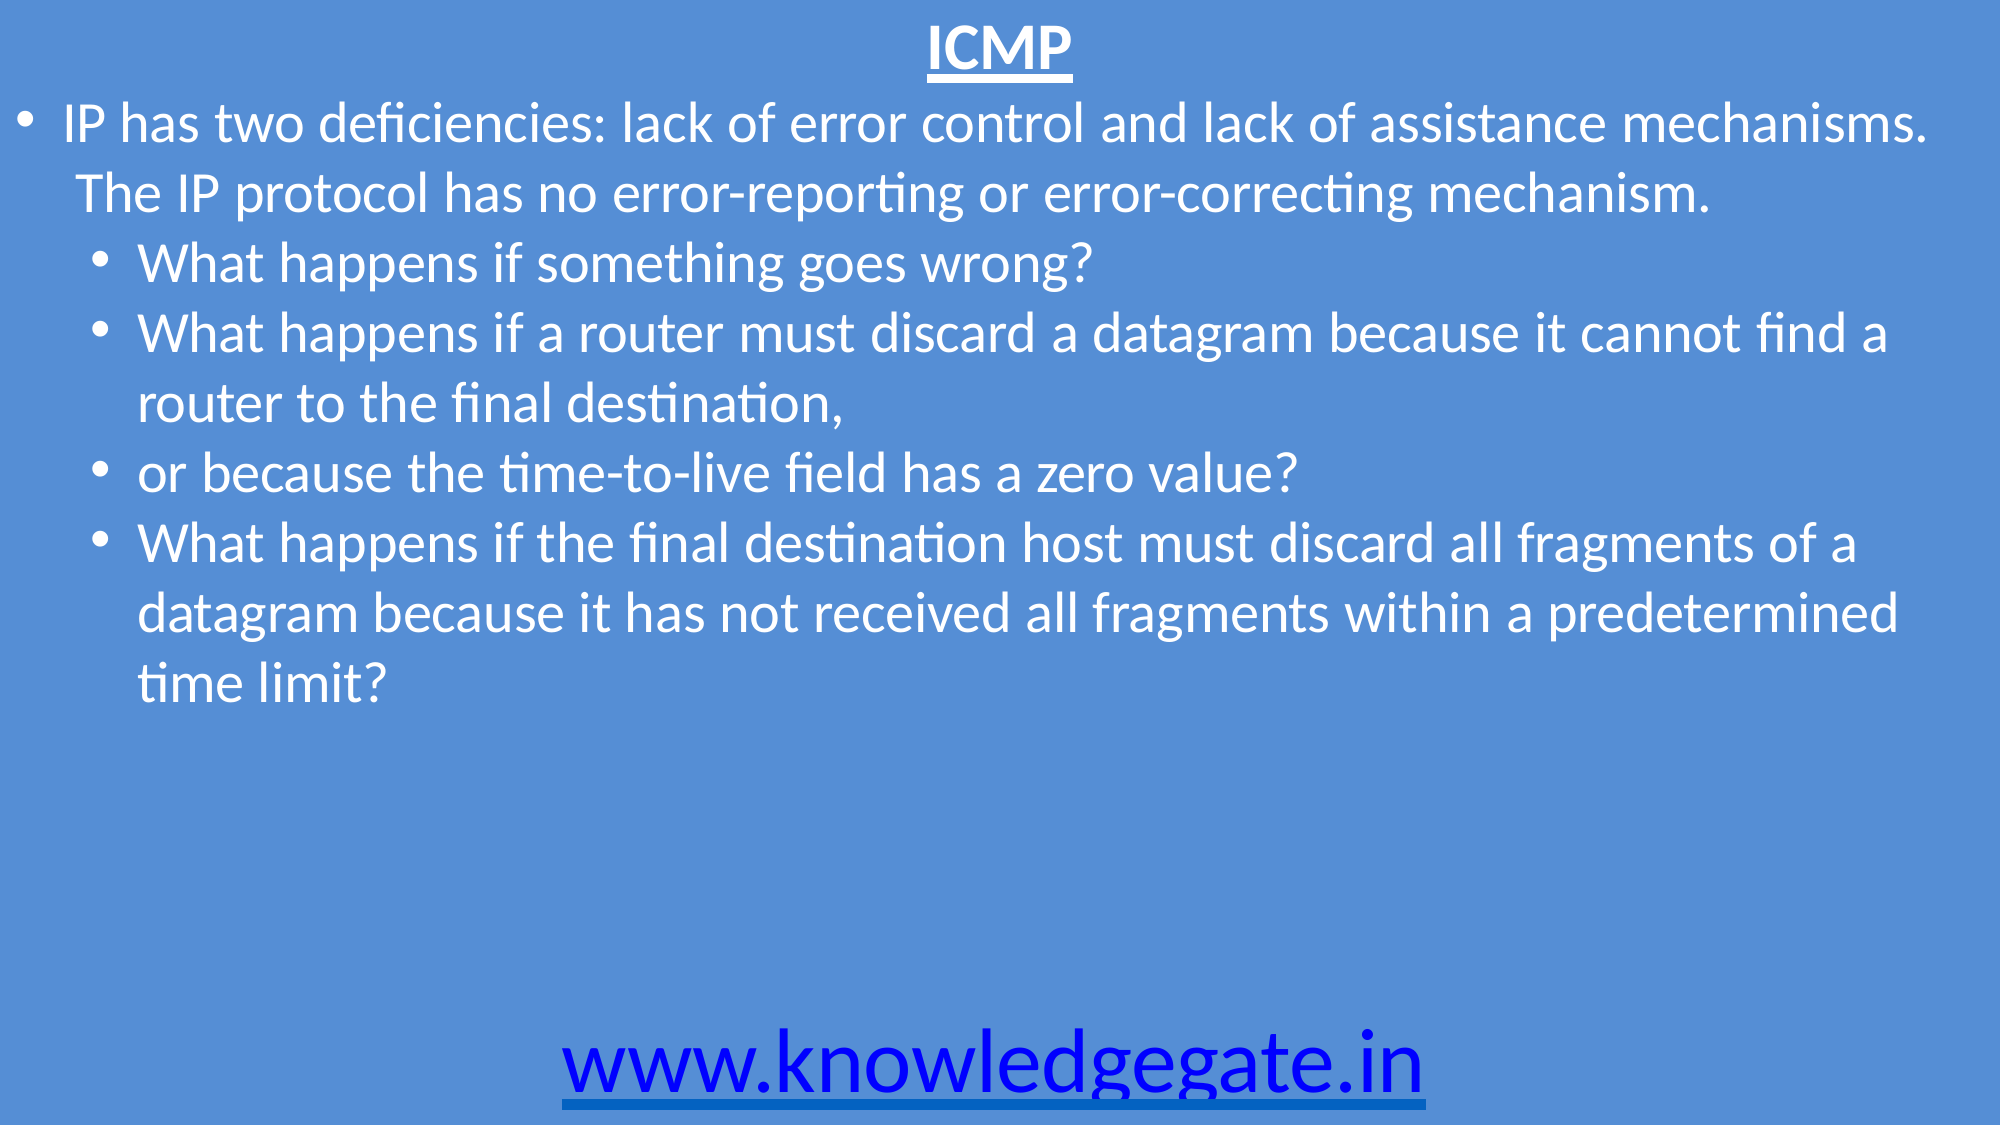

# ICMP
IP has two deficiencies: lack of error control and lack of assistance mechanisms.  The IP protocol has no error-reporting or error-correcting mechanism.
What happens if something goes wrong?
What happens if a router must discard a datagram because it cannot find a  router to the final destination,
or because the time-to-live field has a zero value?
What happens if the final destination host must discard all fragments of a  datagram because it has not received all fragments within a predetermined  time limit?
www.knowledgegate.in